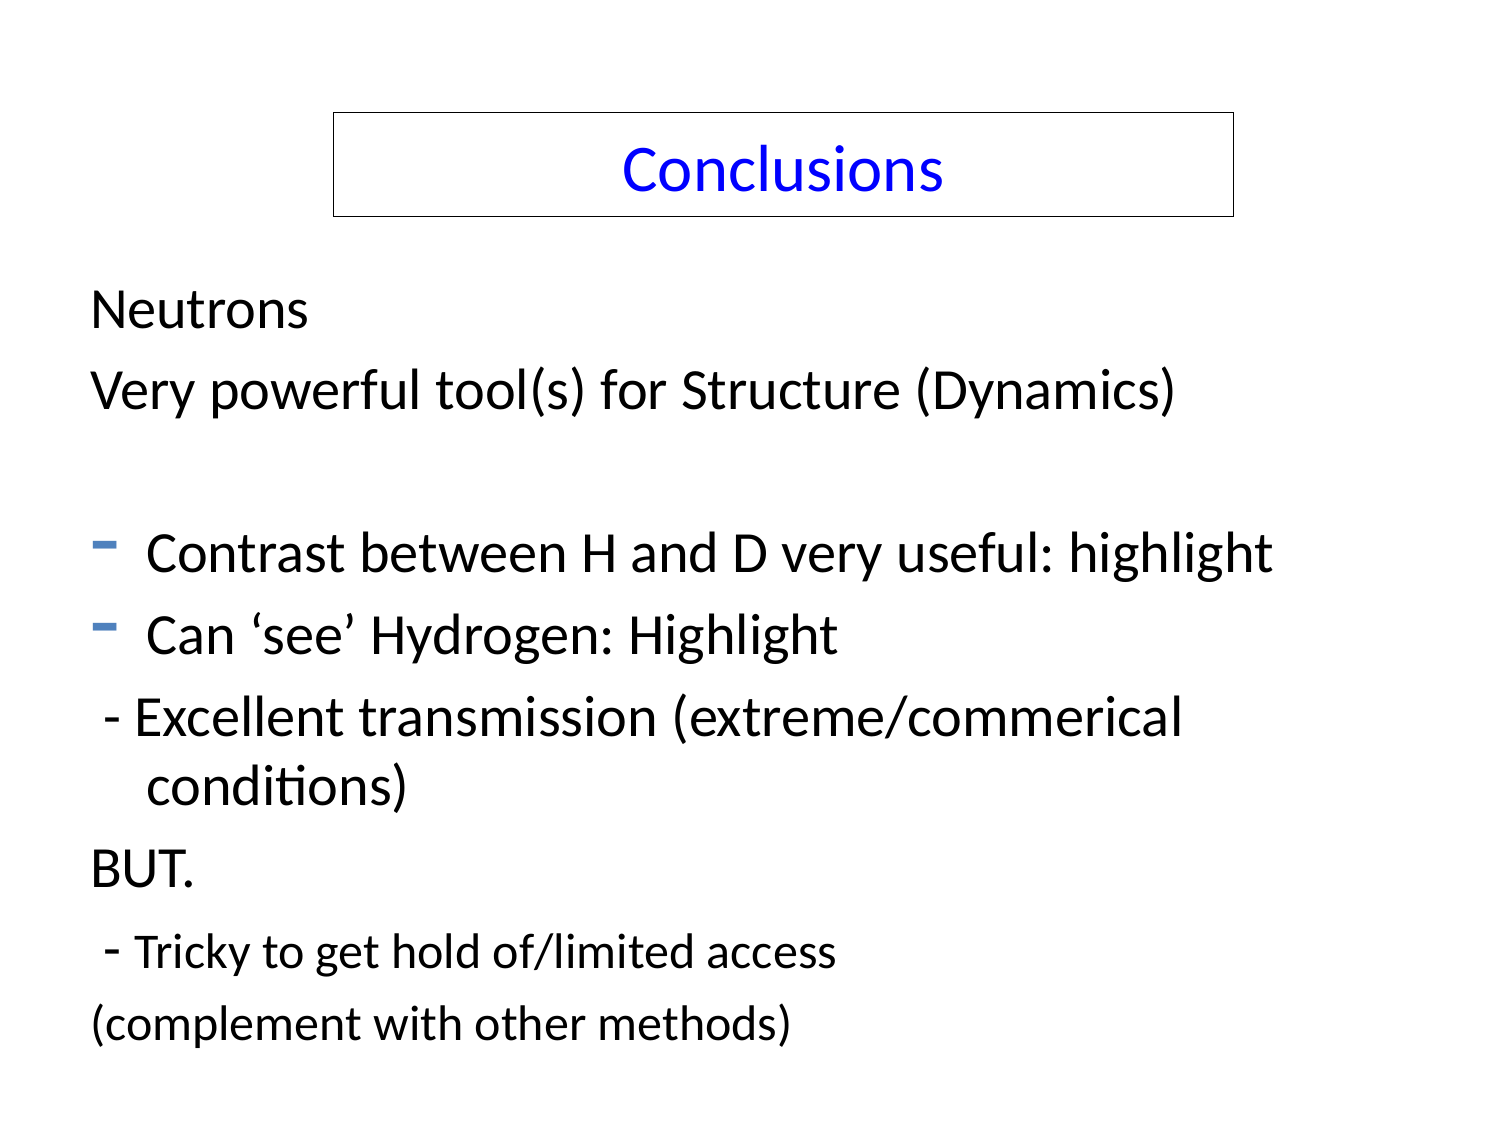

# Conclusions
Neutrons
Very powerful tool(s) for Structure (Dynamics)

Contrast between H and D very useful: highlight
Can ‘see’ Hydrogen: Highlight
 - Excellent transmission (extreme/commerical conditions)
BUT.
 - Tricky to get hold of/limited access
(complement with other methods)